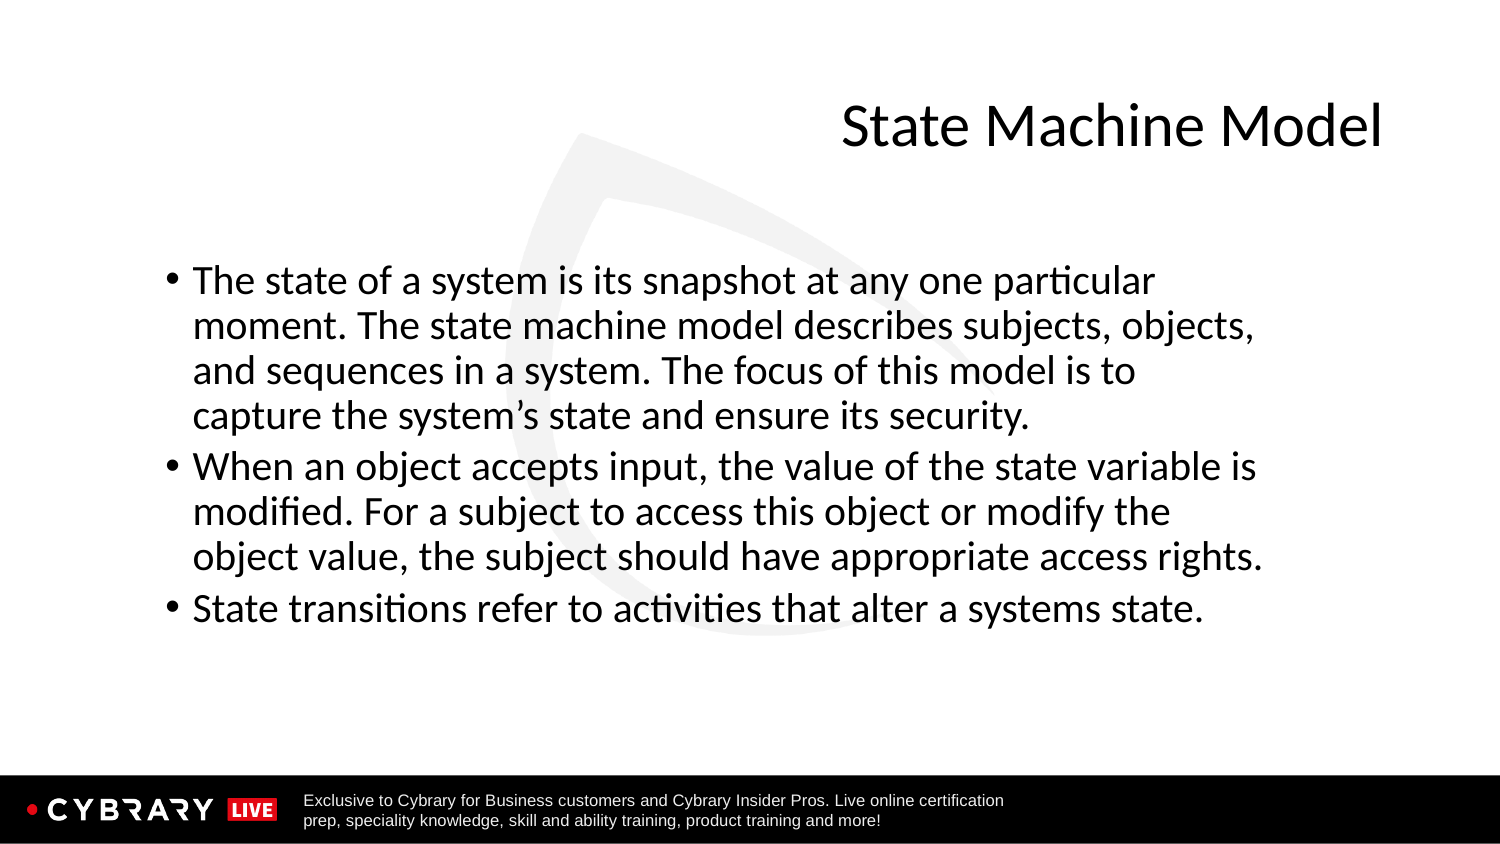

# State Machine Model
The state of a system is its snapshot at any one particular moment. The state machine model describes subjects, objects, and sequences in a system. The focus of this model is to capture the system’s state and ensure its security.
When an object accepts input, the value of the state variable is modified. For a subject to access this object or modify the object value, the subject should have appropriate access rights.
State transitions refer to activities that alter a systems state.

7